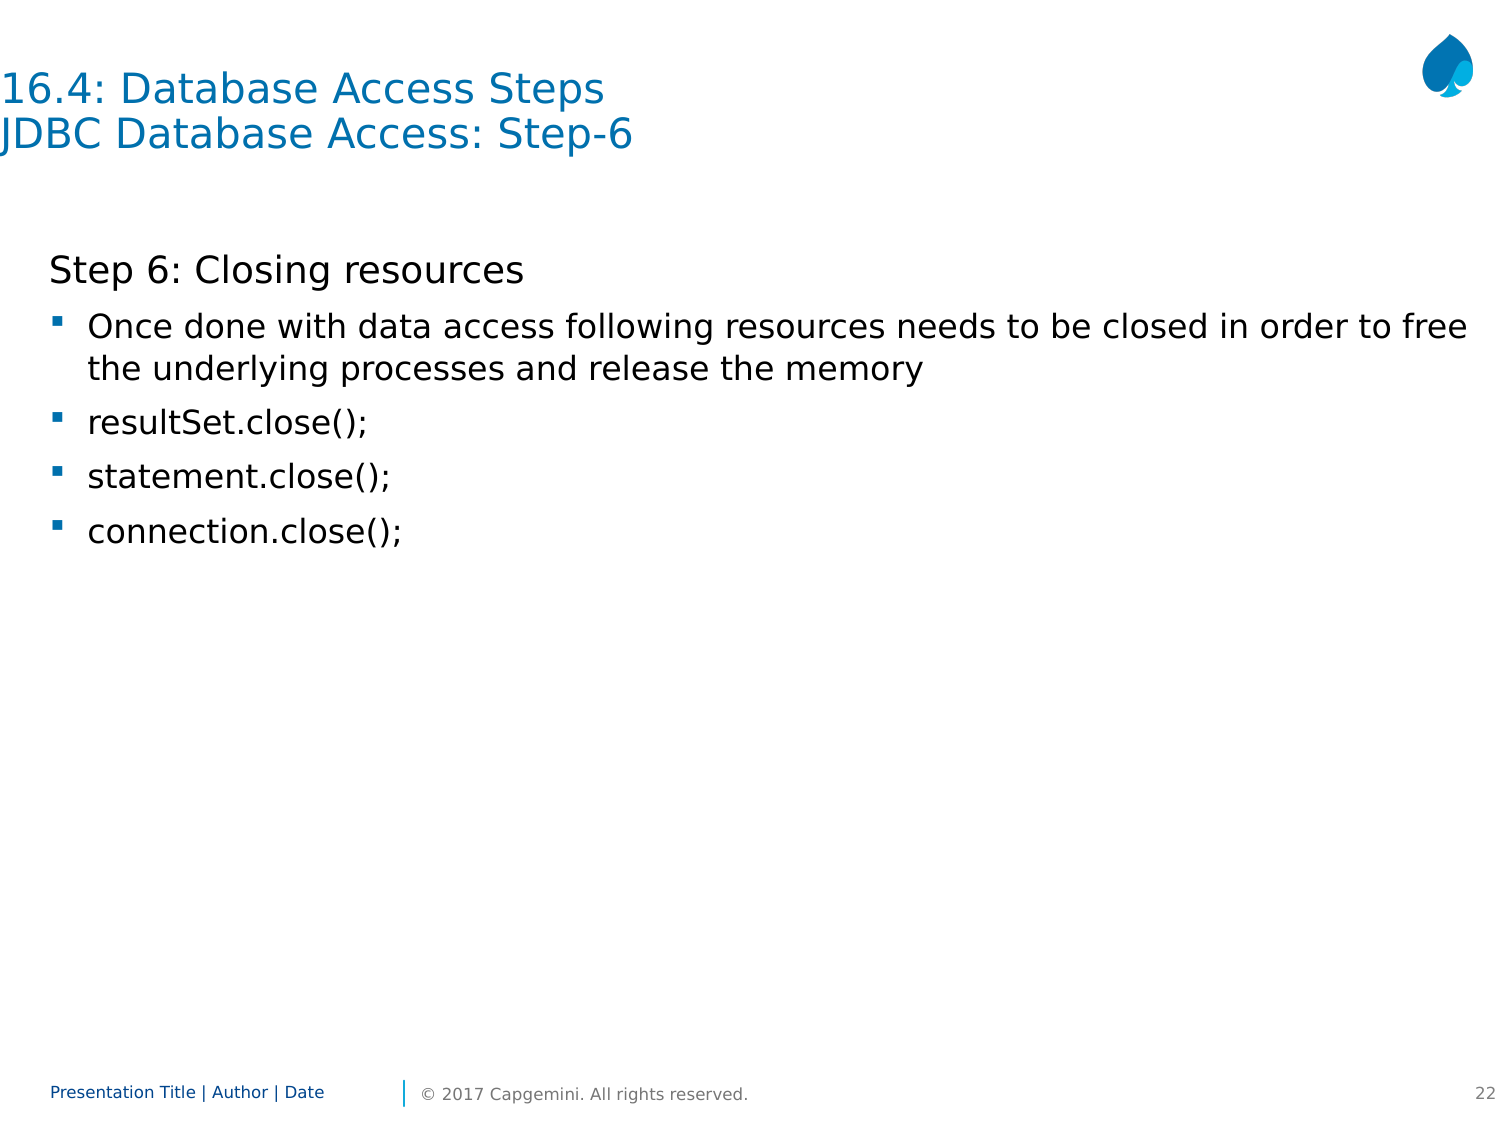

16.4: Database Access Steps
JDBC Database Access: Step-6
Step 6: Closing resources
Once done with data access following resources needs to be closed in order to free the underlying processes and release the memory
resultSet.close();
statement.close();
connection.close();